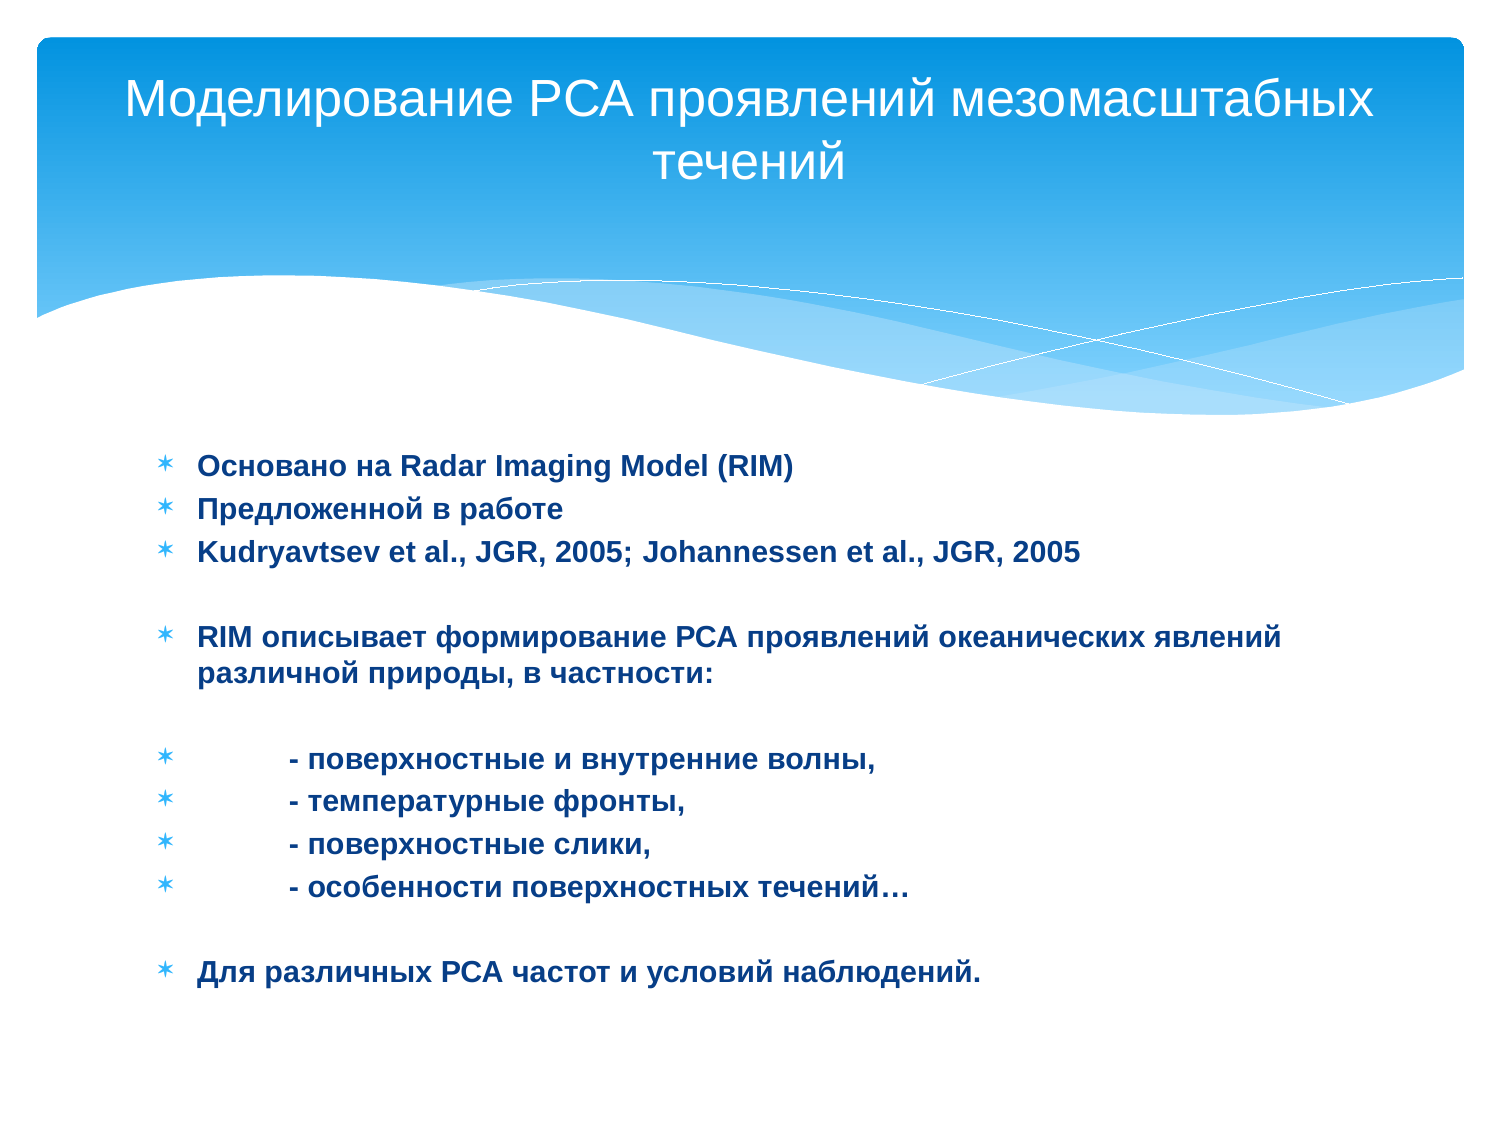

# Моделирование РСА проявлений мезомасштабных течений
Основано на Radar Imaging Model (RIM)
Предложенной в работе
Kudryavtsev et al., JGR, 2005; Johannessen et al., JGR, 2005

RIM описывает формирование РСА проявлений океанических явлений различной природы, в частности:

	- поверхностные и внутренние волны,
	- температурные фронты,
	- поверхностные слики,
	- особенности поверхностных течений…

Для различных РСА частот и условий наблюдений.